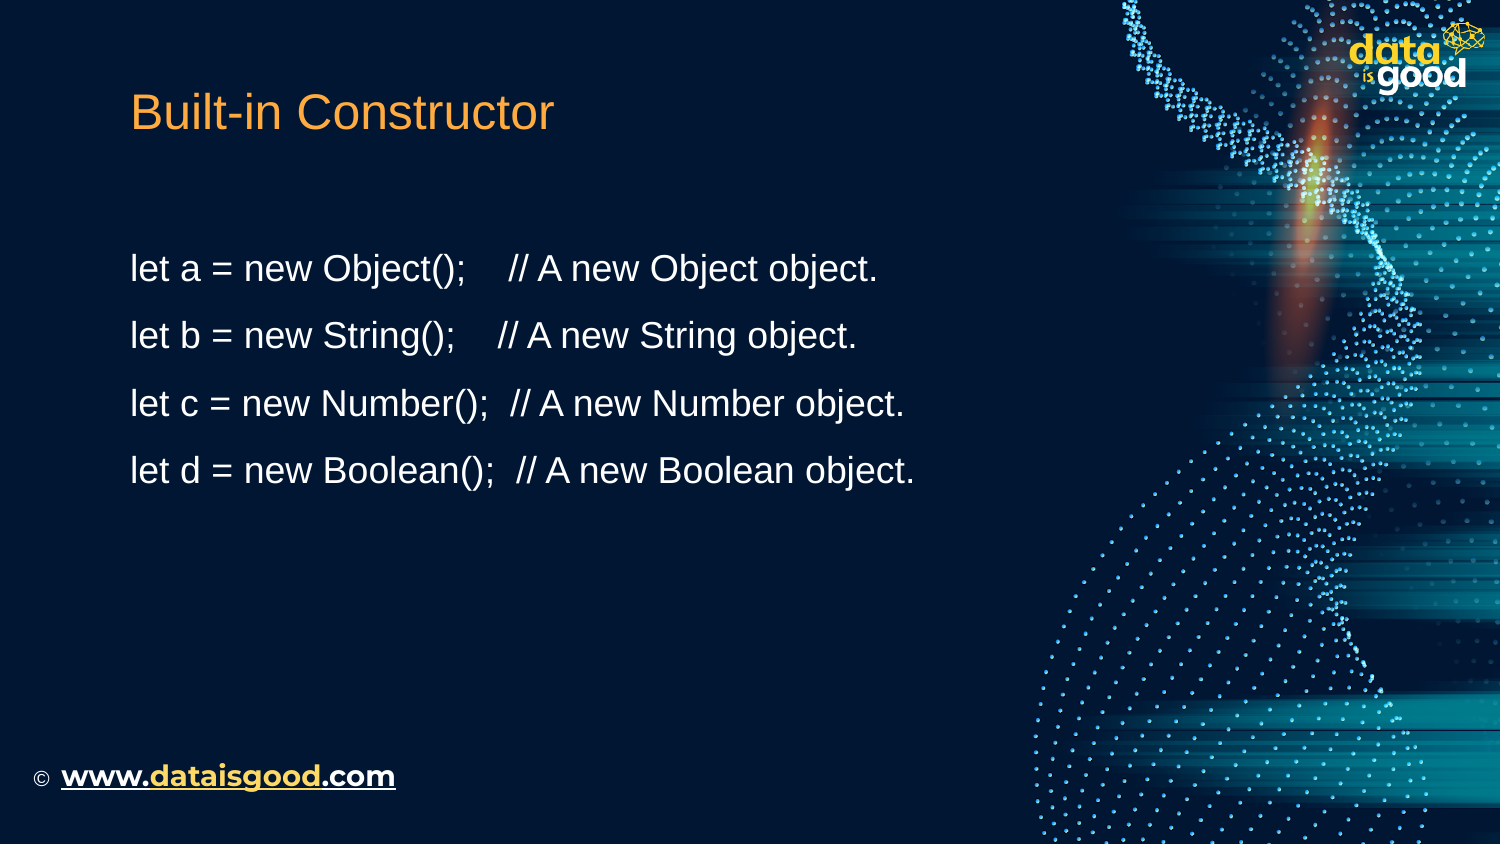

# Built-in Constructor
let a = new Object();    // A new Object object.
let b = new String();    // A new String object.
let c = new Number();  // A new Number object.
let d = new Boolean();  // A new Boolean object.